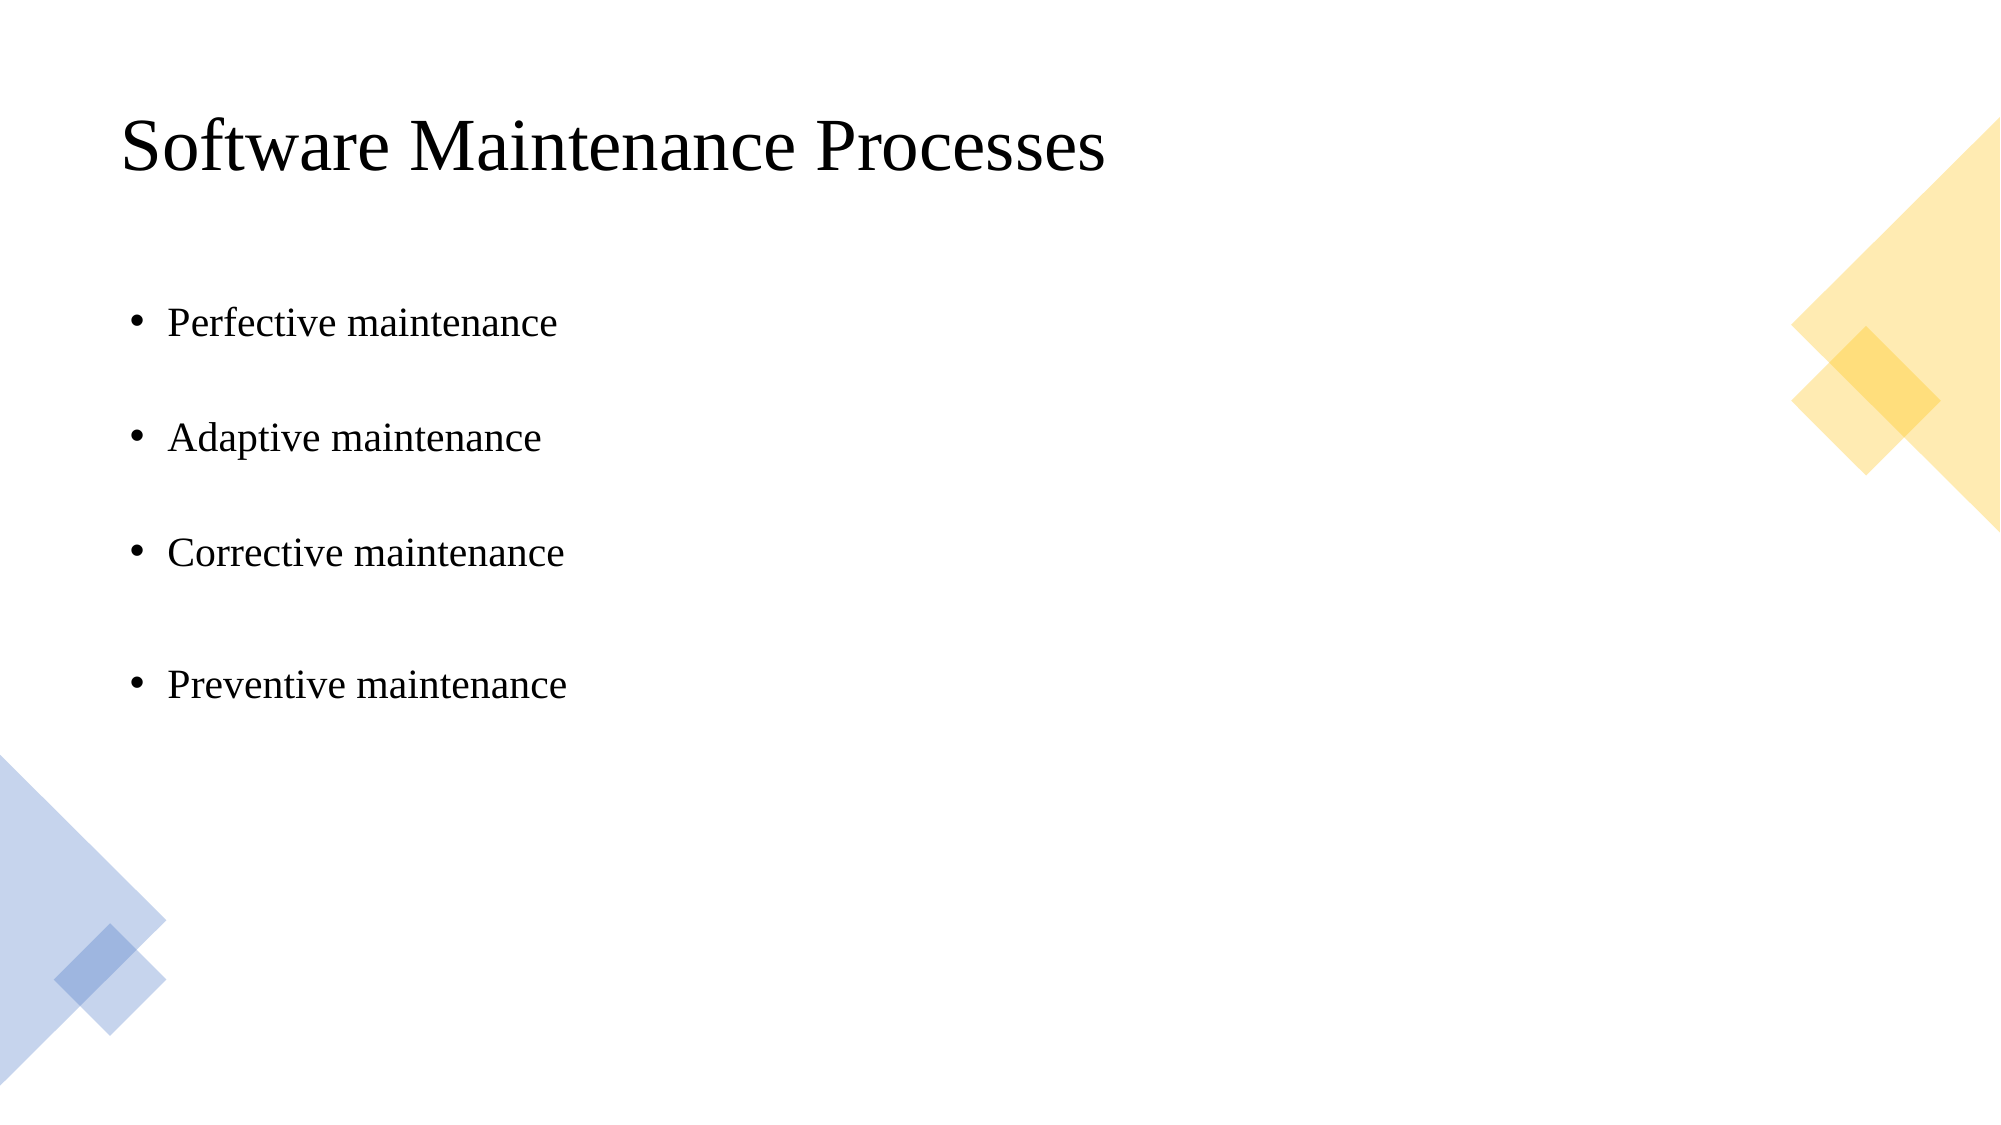

# Software Maintenance Processes

Perfective maintenance

Adaptive maintenance

Corrective maintenance

Preventive maintenance